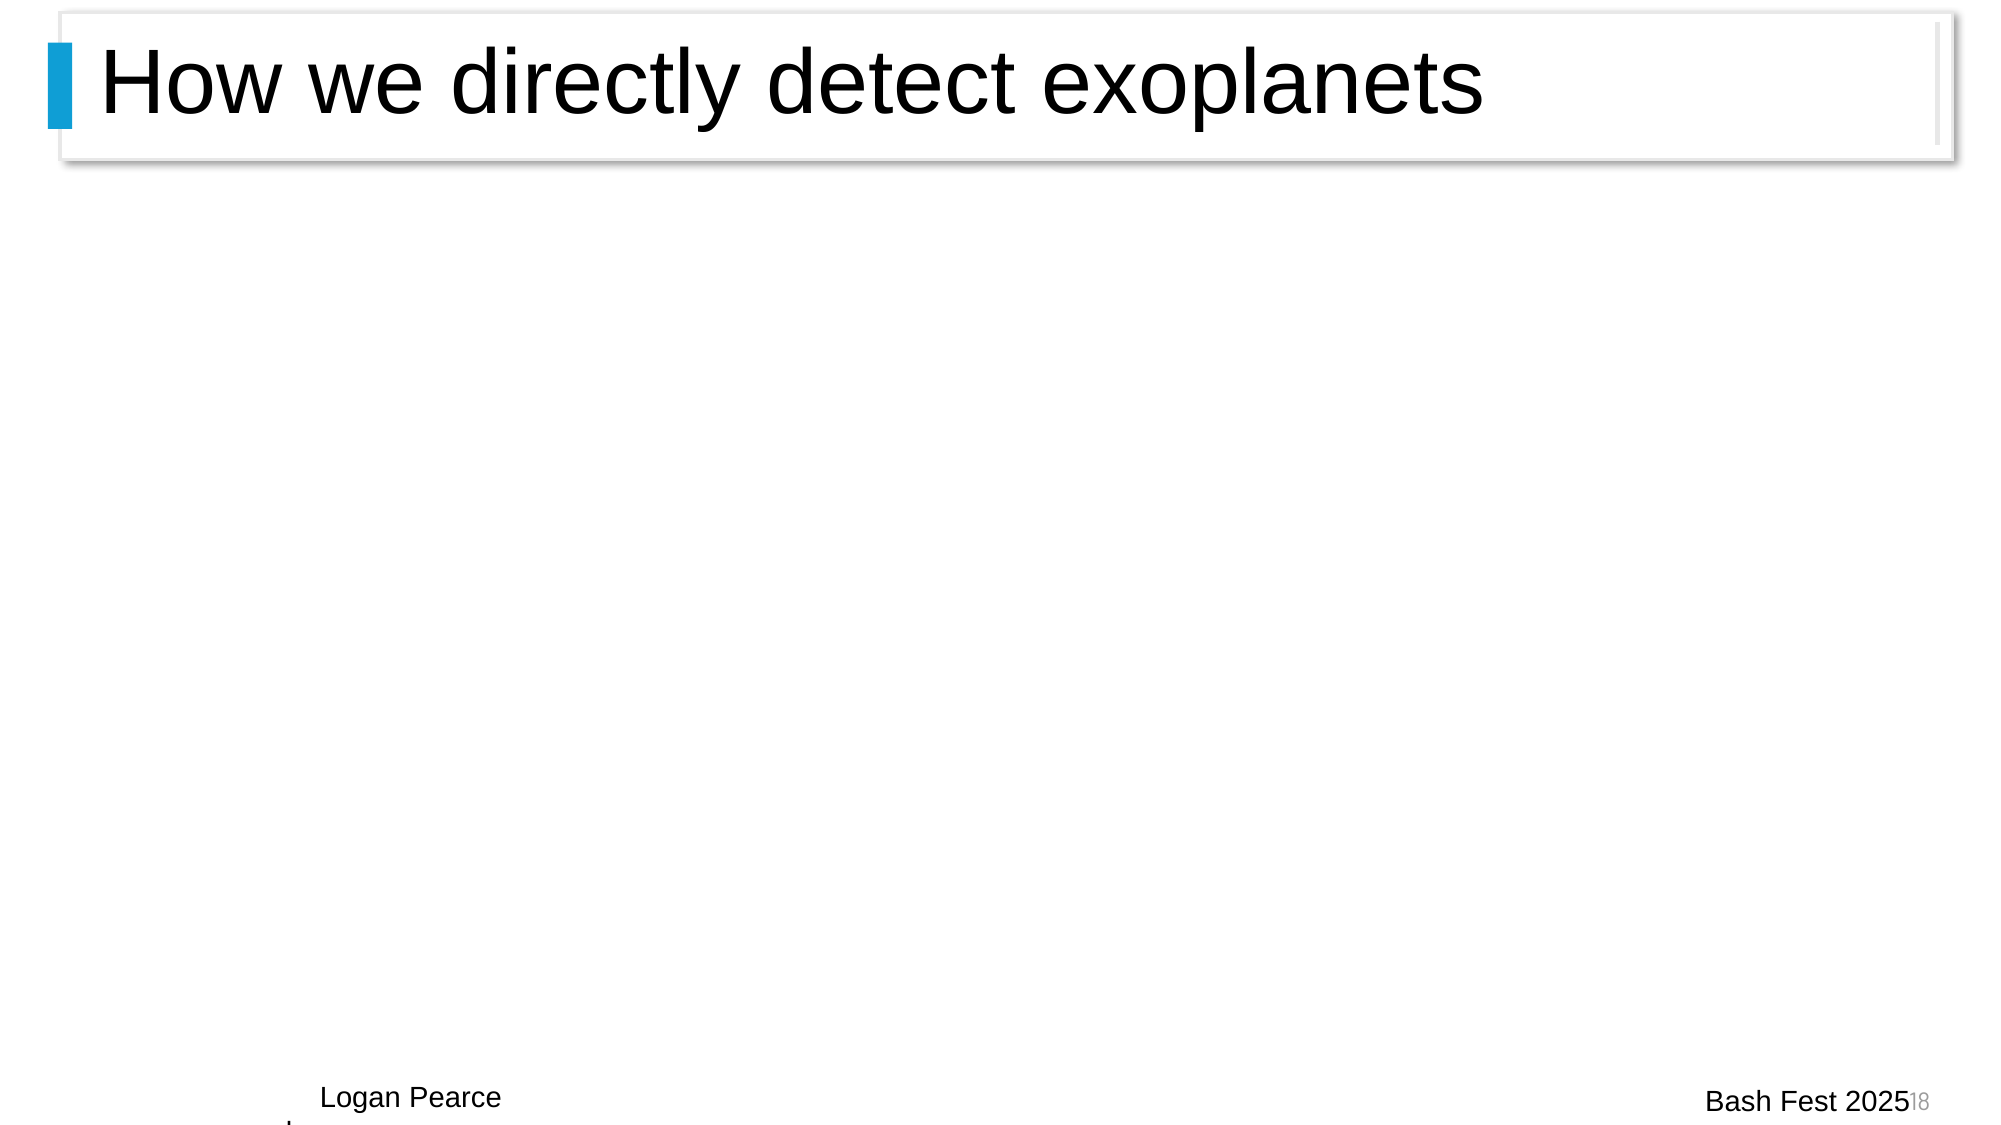

# How we directly detect exoplanets
18